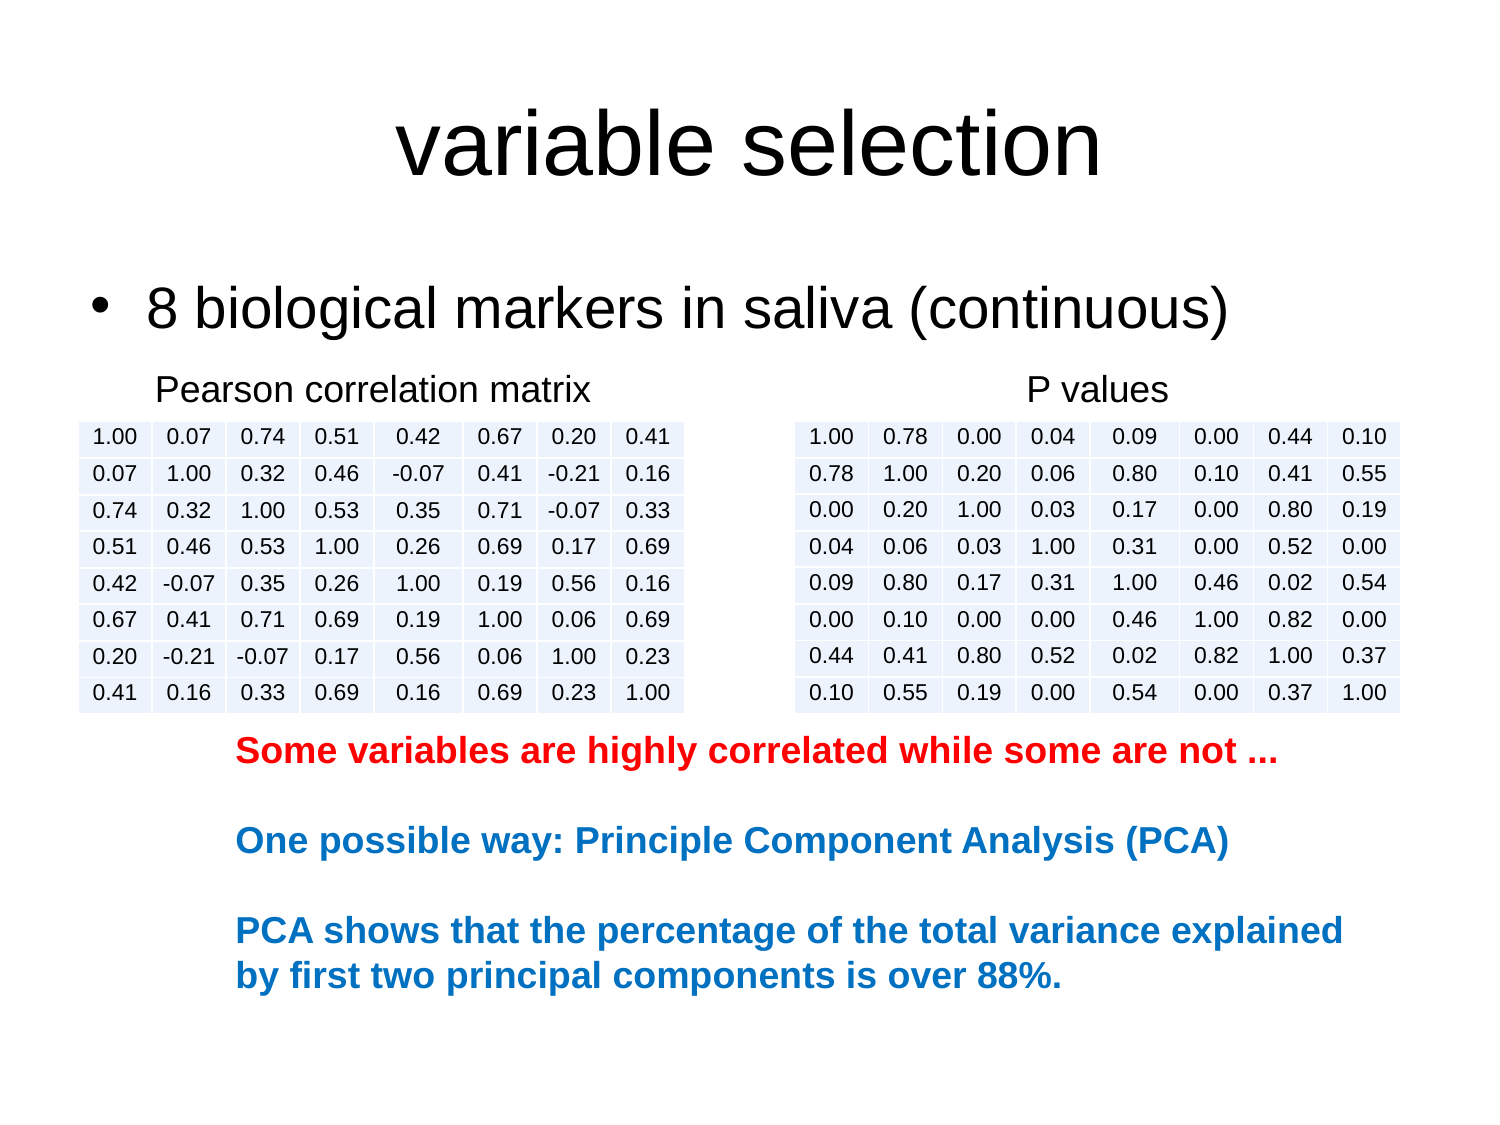

# variable selection
8 biological markers in saliva (continuous)
Pearson correlation matrix
P values
| 1.00 | 0.78 | 0.00 | 0.04 | 0.09 | 0.00 | 0.44 | 0.10 |
| --- | --- | --- | --- | --- | --- | --- | --- |
| 0.78 | 1.00 | 0.20 | 0.06 | 0.80 | 0.10 | 0.41 | 0.55 |
| 0.00 | 0.20 | 1.00 | 0.03 | 0.17 | 0.00 | 0.80 | 0.19 |
| 0.04 | 0.06 | 0.03 | 1.00 | 0.31 | 0.00 | 0.52 | 0.00 |
| 0.09 | 0.80 | 0.17 | 0.31 | 1.00 | 0.46 | 0.02 | 0.54 |
| 0.00 | 0.10 | 0.00 | 0.00 | 0.46 | 1.00 | 0.82 | 0.00 |
| 0.44 | 0.41 | 0.80 | 0.52 | 0.02 | 0.82 | 1.00 | 0.37 |
| 0.10 | 0.55 | 0.19 | 0.00 | 0.54 | 0.00 | 0.37 | 1.00 |
| 1.00 | 0.07 | 0.74 | 0.51 | 0.42 | 0.67 | 0.20 | 0.41 |
| --- | --- | --- | --- | --- | --- | --- | --- |
| 0.07 | 1.00 | 0.32 | 0.46 | -0.07 | 0.41 | -0.21 | 0.16 |
| 0.74 | 0.32 | 1.00 | 0.53 | 0.35 | 0.71 | -0.07 | 0.33 |
| 0.51 | 0.46 | 0.53 | 1.00 | 0.26 | 0.69 | 0.17 | 0.69 |
| 0.42 | -0.07 | 0.35 | 0.26 | 1.00 | 0.19 | 0.56 | 0.16 |
| 0.67 | 0.41 | 0.71 | 0.69 | 0.19 | 1.00 | 0.06 | 0.69 |
| 0.20 | -0.21 | -0.07 | 0.17 | 0.56 | 0.06 | 1.00 | 0.23 |
| 0.41 | 0.16 | 0.33 | 0.69 | 0.16 | 0.69 | 0.23 | 1.00 |
Some variables are highly correlated while some are not ...

One possible way: Principle Component Analysis (PCA)

PCA shows that the percentage of the total variance explained by first two principal components is over 88%.